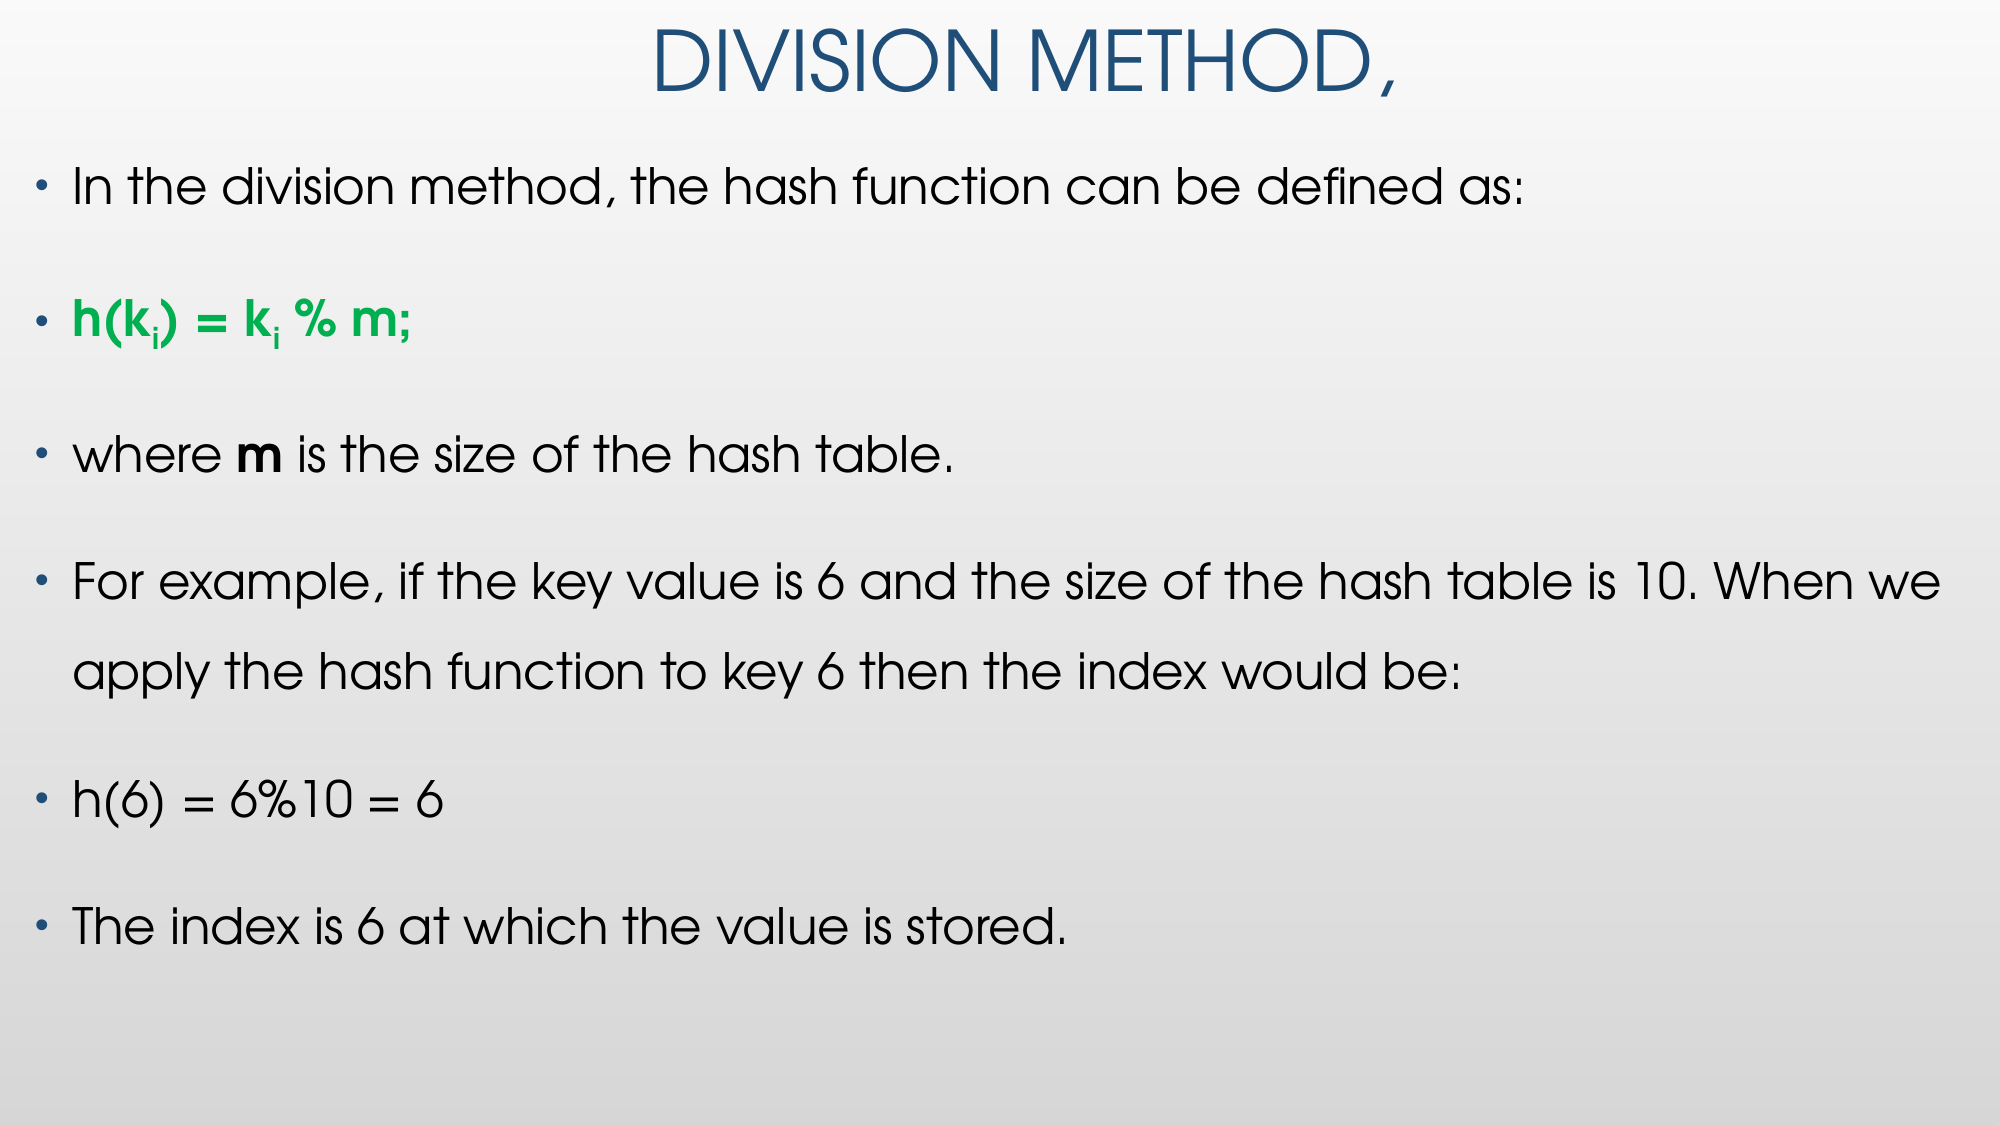

# division method,
In the division method, the hash function can be defined as:
h(ki) = ki % m;
where m is the size of the hash table.
For example, if the key value is 6 and the size of the hash table is 10. When we apply the hash function to key 6 then the index would be:
h(6) = 6%10 = 6
The index is 6 at which the value is stored.